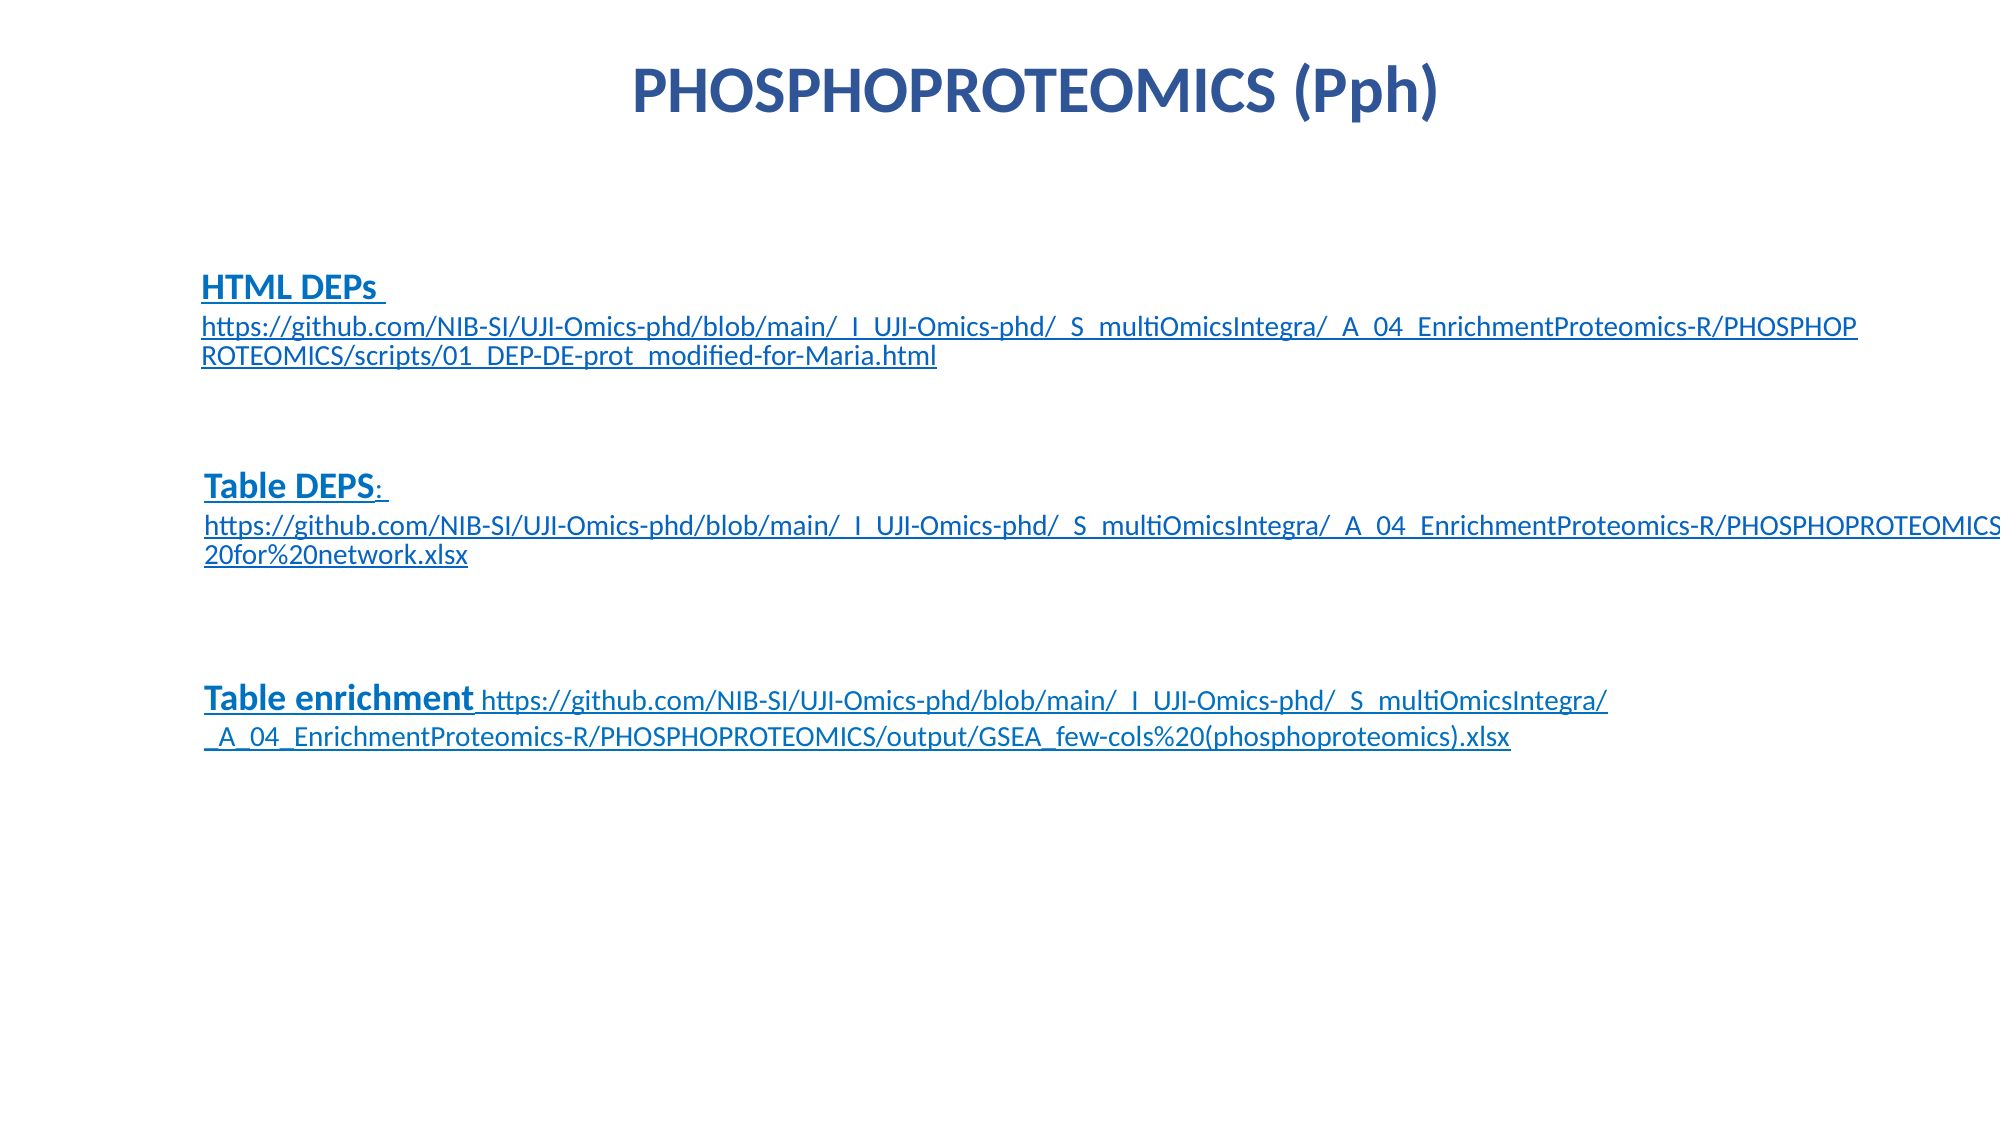

PHOSPHOPROTEOMICS (Pph)
HTML DEPs https://github.com/NIB-SI/UJI-Omics-phd/blob/main/_I_UJI-Omics-phd/_S_multiOmicsIntegra/_A_04_EnrichmentProteomics-R/PHOSPHOPROTEOMICS/scripts/01_DEP-DE-prot_modified-for-Maria.html
Table DEPS: https://github.com/NIB-SI/UJI-Omics-phd/blob/main/_I_UJI-Omics-phd/_S_multiOmicsIntegra/_A_04_EnrichmentProteomics-R/PHOSPHOPROTEOMICS/output/DEP%20for%20network.xlsx
Table enrichment https://github.com/NIB-SI/UJI-Omics-phd/blob/main/_I_UJI-Omics-phd/_S_multiOmicsIntegra/_A_04_EnrichmentProteomics-R/PHOSPHOPROTEOMICS/output/GSEA_few-cols%20(phosphoproteomics).xlsx